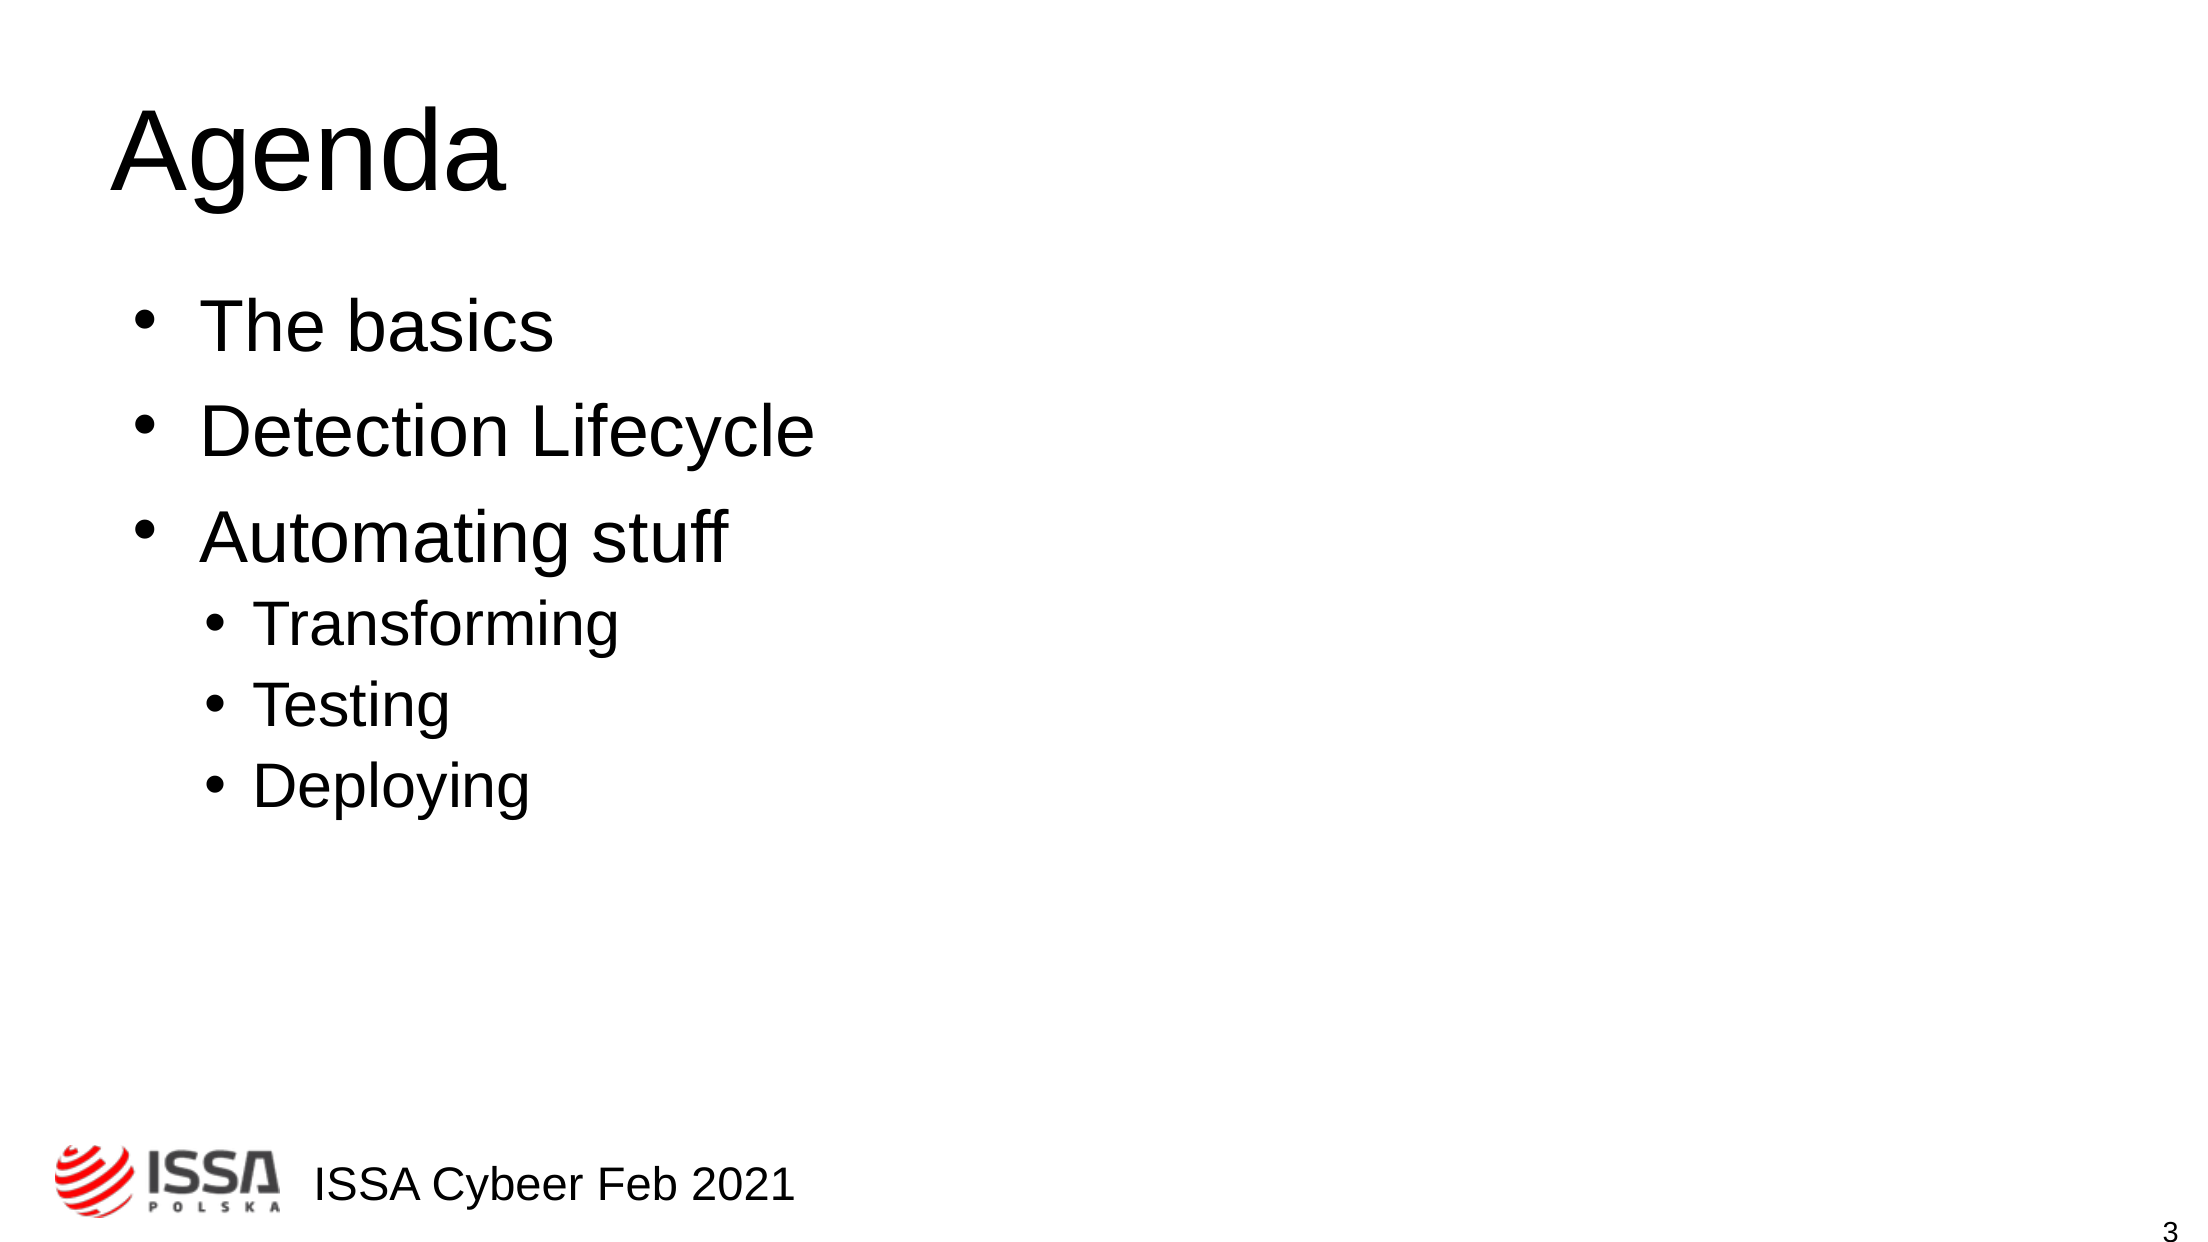

# Agenda
The basics
Detection Lifecycle
Automating stuff
Transforming
Testing
Deploying